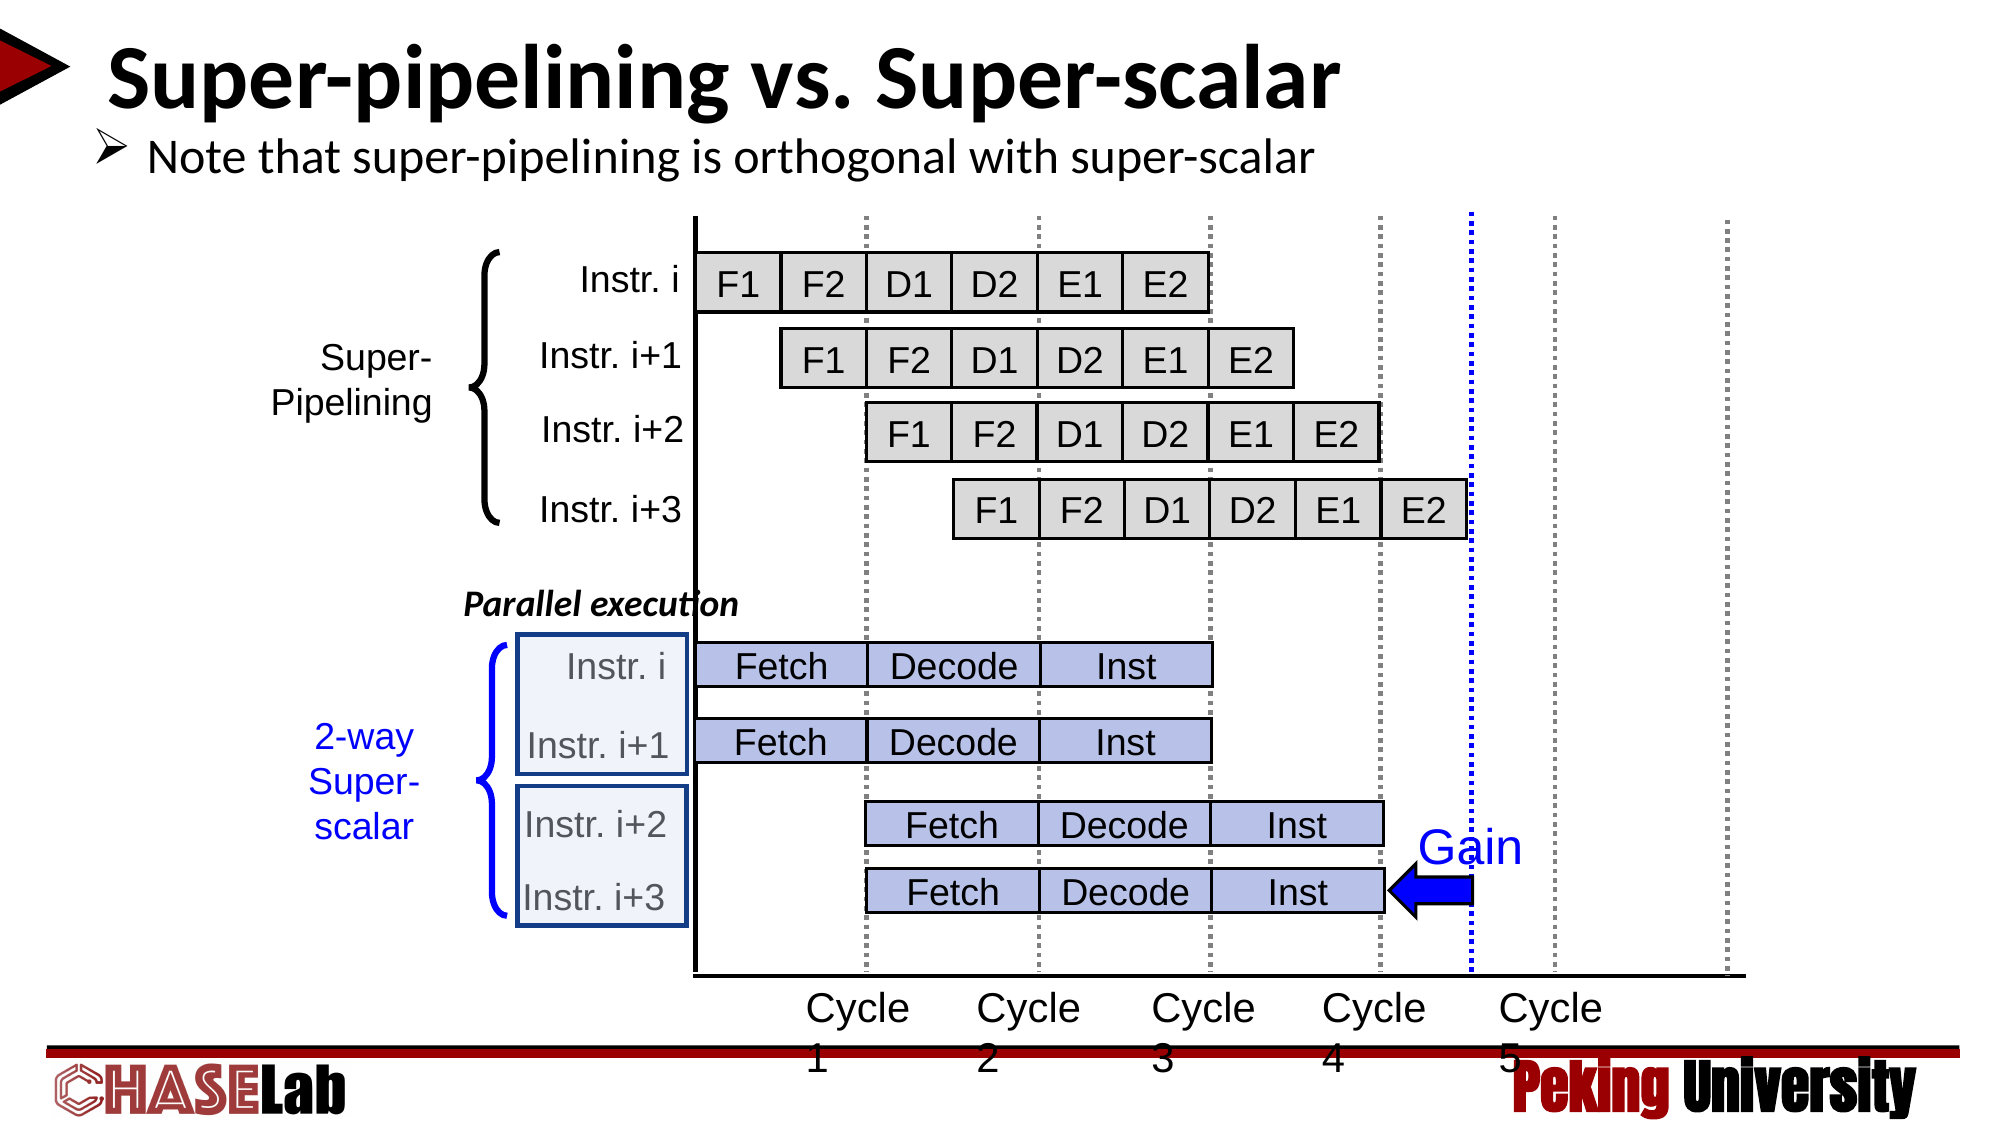

# Super-pipelining vs. Super-scalar
 Note that super-pipelining is orthogonal with super-scalar
Instr. i

Super-
Pipelining
F1
F2
F1
D1
F2
F1
D2
D1
F2
F1
E1
D2
D1
F2
E2
E1
D2
D1
Instr. i+1
E2
E1
D2
Instr. i+2
E2
E1
Instr. i+3
E2
Parallel execution

Instr. i
Fetch
Fetch
Decode
Decode
Fetch
Fetch
Inst
Inst
Decode
Decode

2-way
Super-
scalar
Instr. i+1

Instr. i+2
Inst
Inst
Gain

Instr. i+3
Cycle1
Cycle2
Cycle3
Cycle4
Cycle5